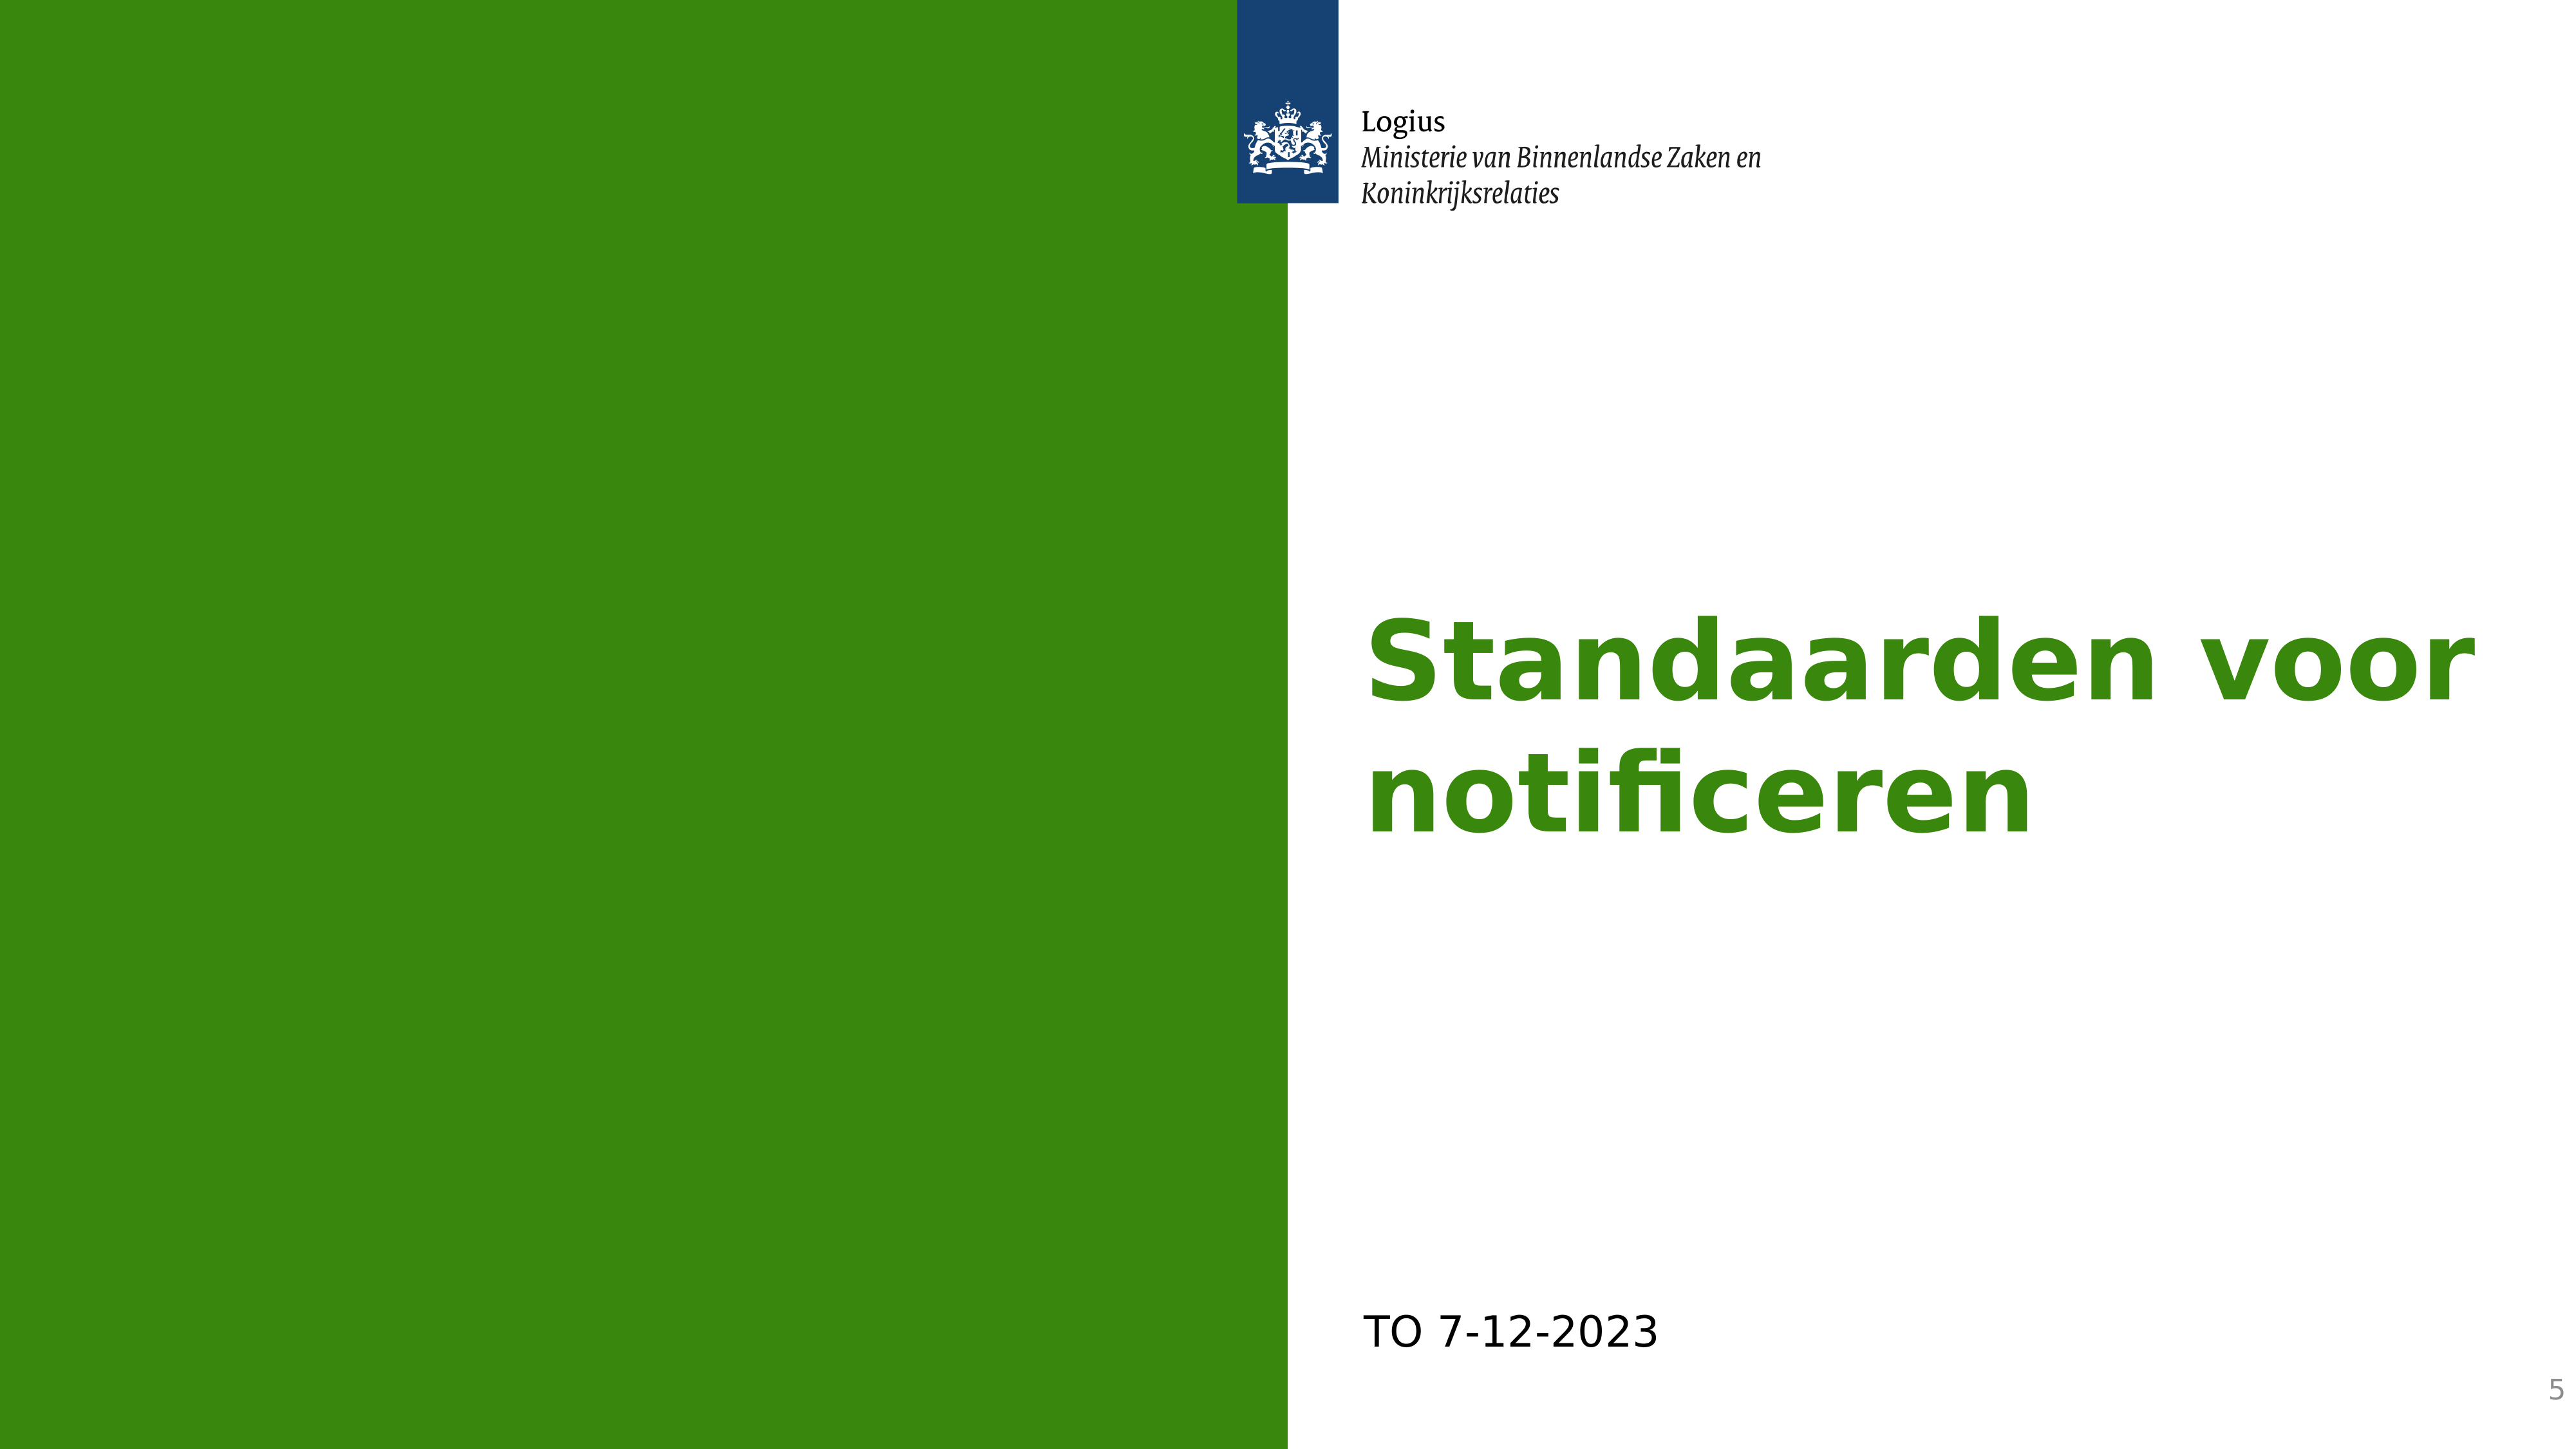

# Standaarden voor notificeren
TO 7-12-2023
5